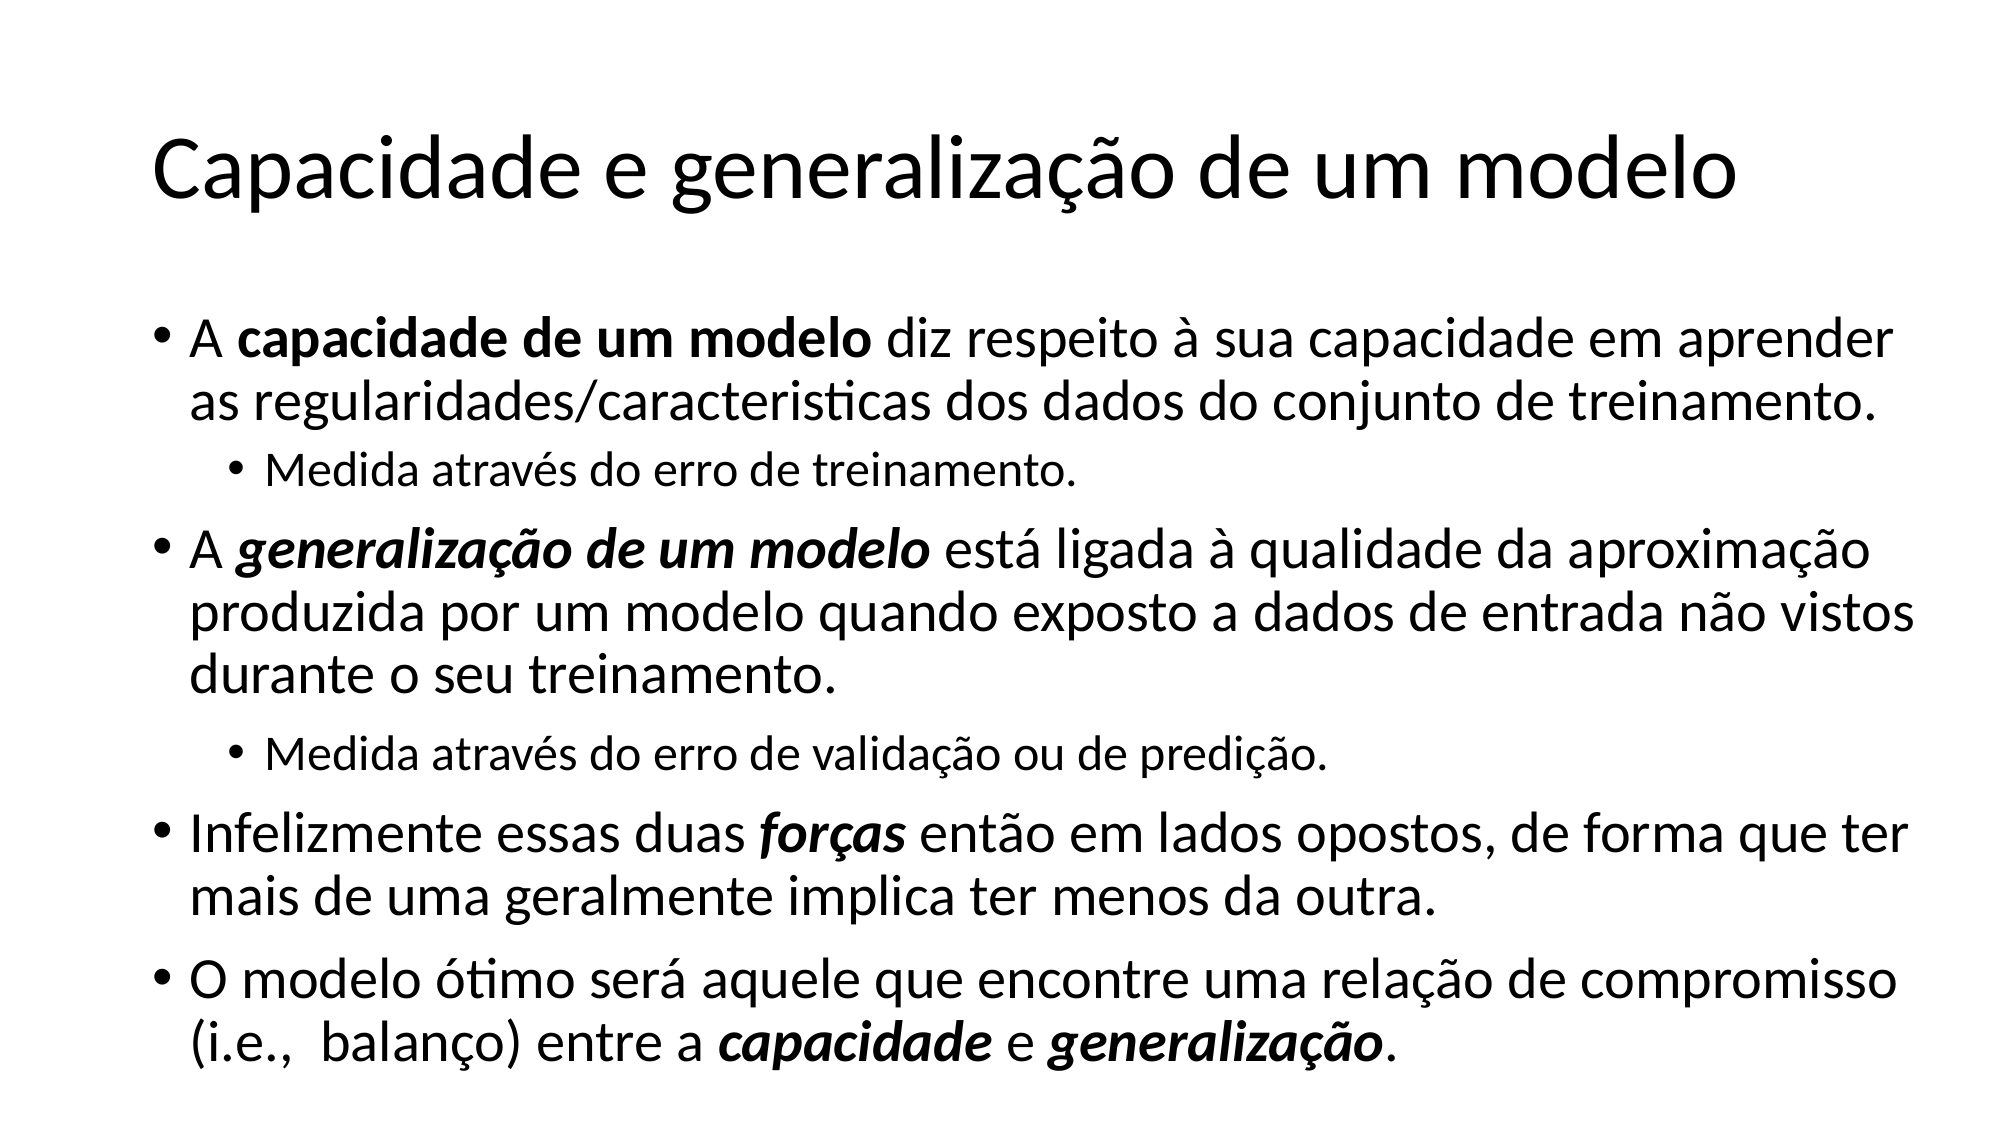

# Capacidade e generalização de um modelo
A capacidade de um modelo diz respeito à sua capacidade em aprender as regularidades/caracteristicas dos dados do conjunto de treinamento.
Medida através do erro de treinamento.
A generalização de um modelo está ligada à qualidade da aproximação produzida por um modelo quando exposto a dados de entrada não vistos durante o seu treinamento.
Medida através do erro de validação ou de predição.
Infelizmente essas duas forças então em lados opostos, de forma que ter mais de uma geralmente implica ter menos da outra.
O modelo ótimo será aquele que encontre uma relação de compromisso (i.e.,  balanço) entre a capacidade e generalização.